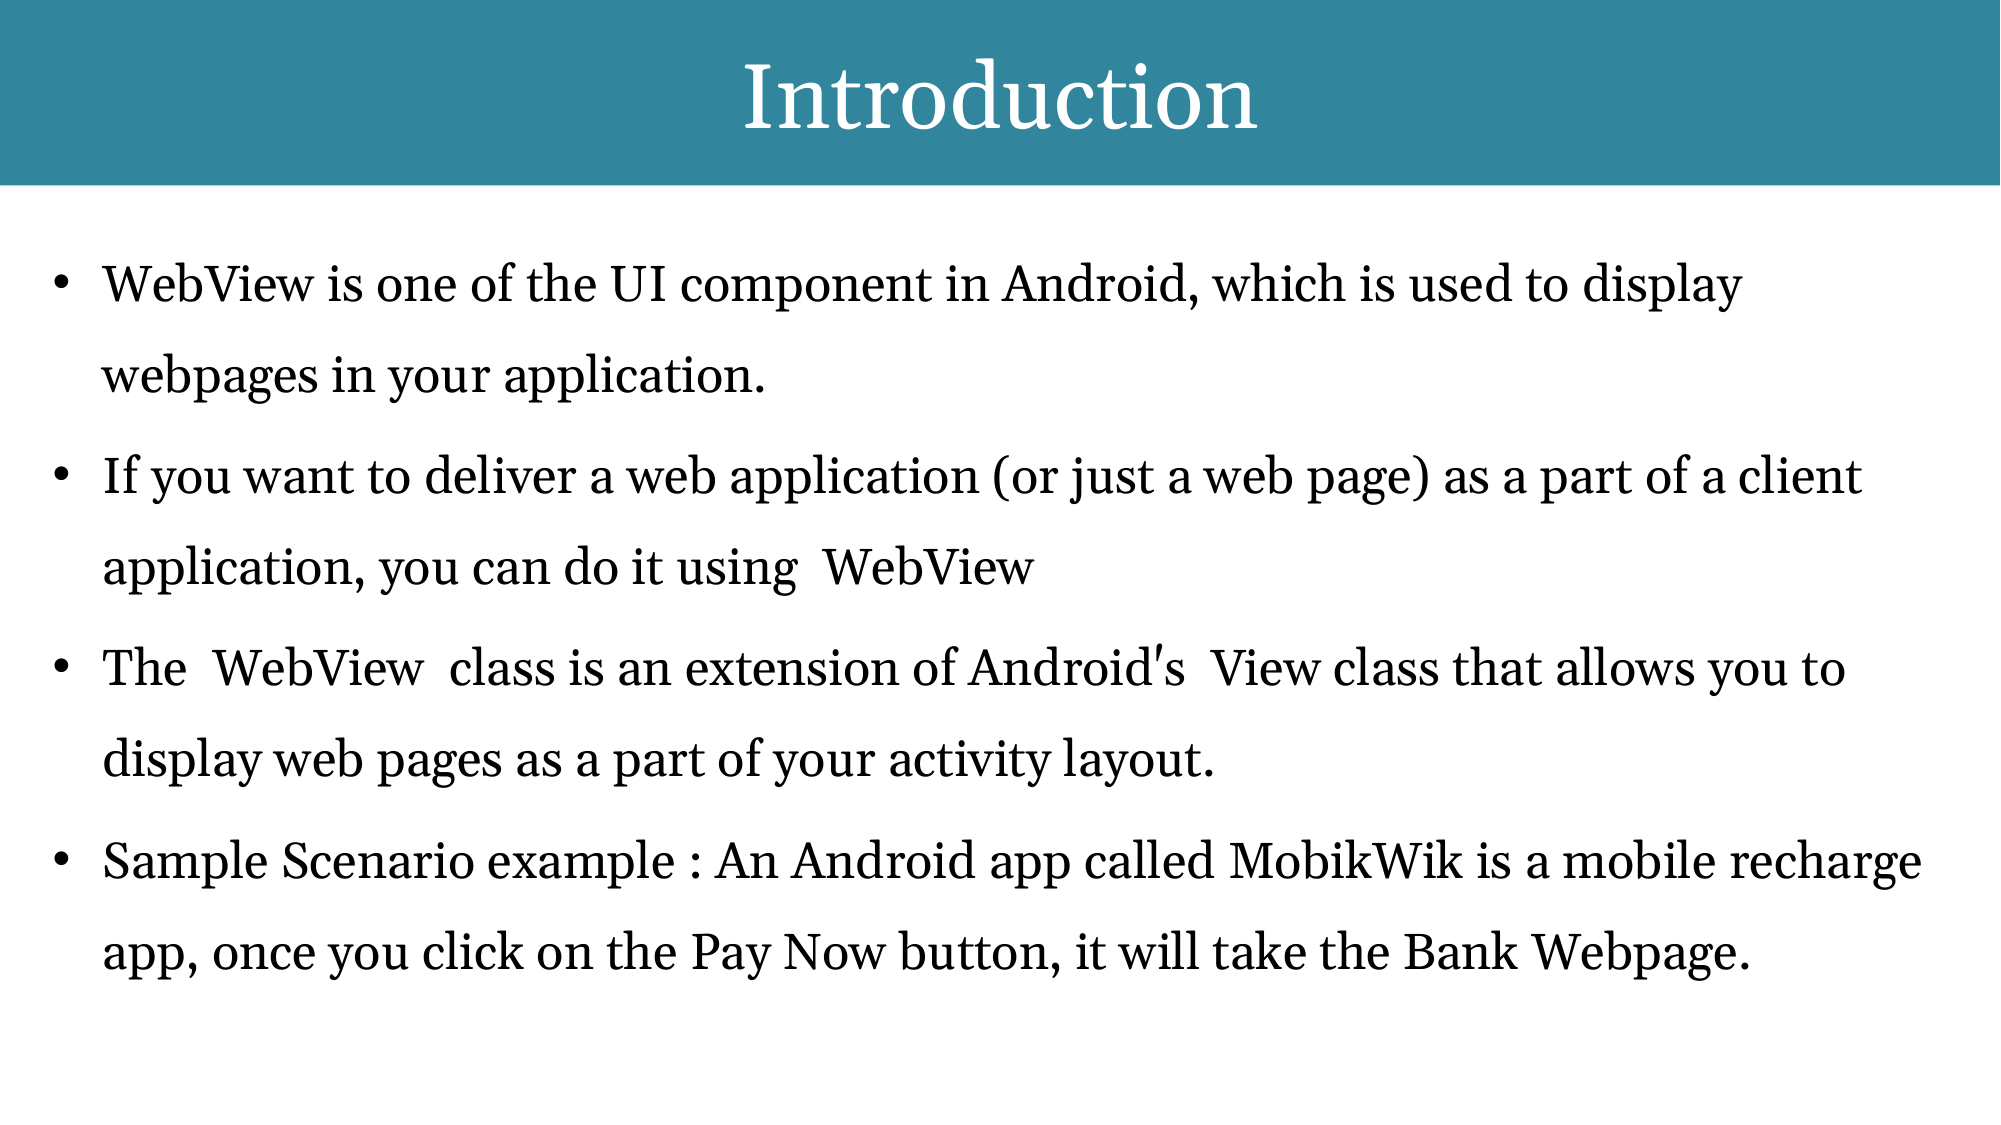

# Introduction

WebView is one of the UI component in Android, which is used to display webpages in your application.
If you want to deliver a web application (or just a web page) as a part of a client application, you can do it using  WebView
The  WebView  class is an extension of Android's  View class that allows you to display web pages as a part of your activity layout.
Sample Scenario example : An Android app called MobikWik is a mobile recharge app, once you click on the Pay Now button, it will take the Bank Webpage.